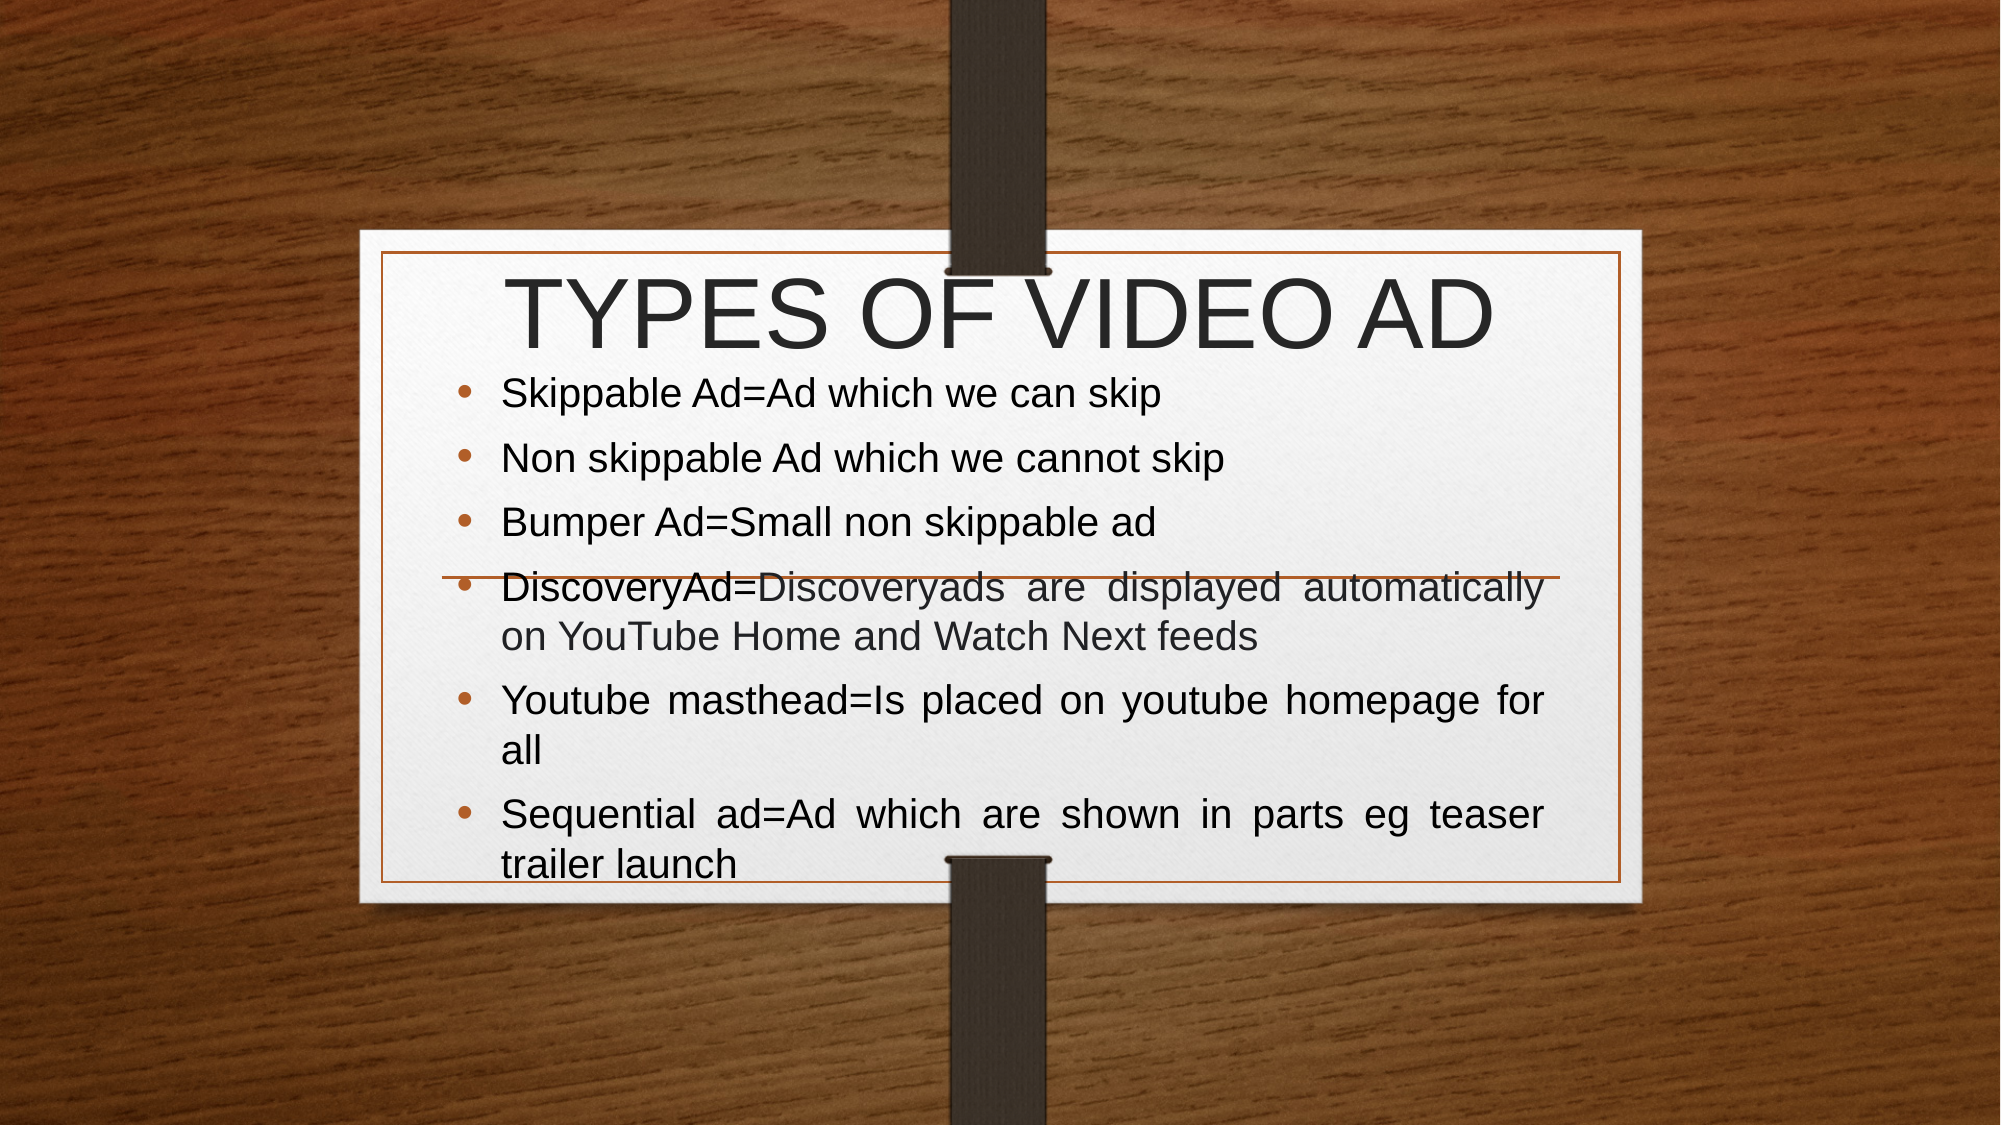

# TYPES OF VIDEO AD
Skippable Ad=Ad which we can skip
Non skippable Ad which we cannot skip
Bumper Ad=Small non skippable ad
DiscoveryAd=Discoveryads are displayed automatically on YouTube Home and Watch Next feeds
Youtube masthead=Is placed on youtube homepage for all
Sequential ad=Ad which are shown in parts eg teaser trailer launch